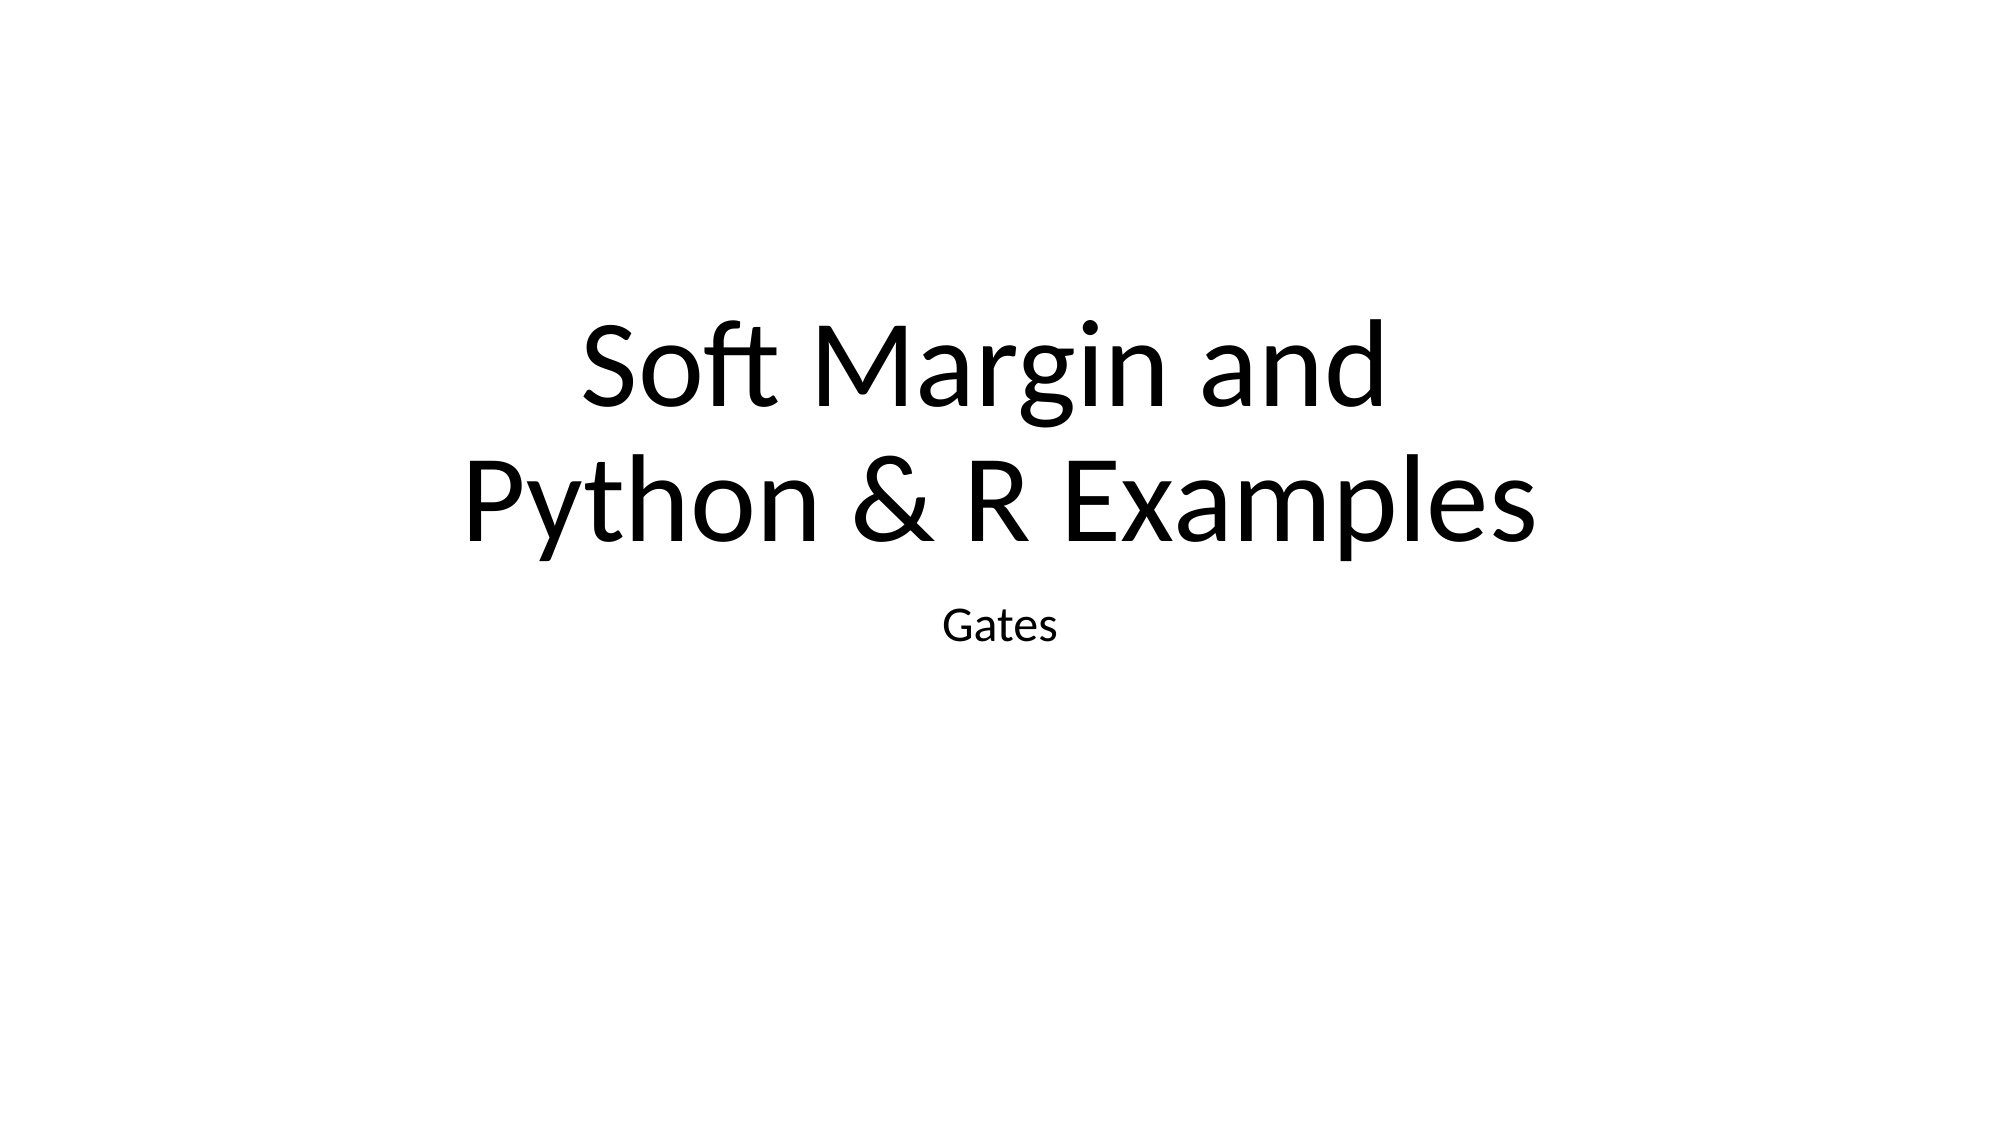

# Soft Margin and Python & R Examples
Gates